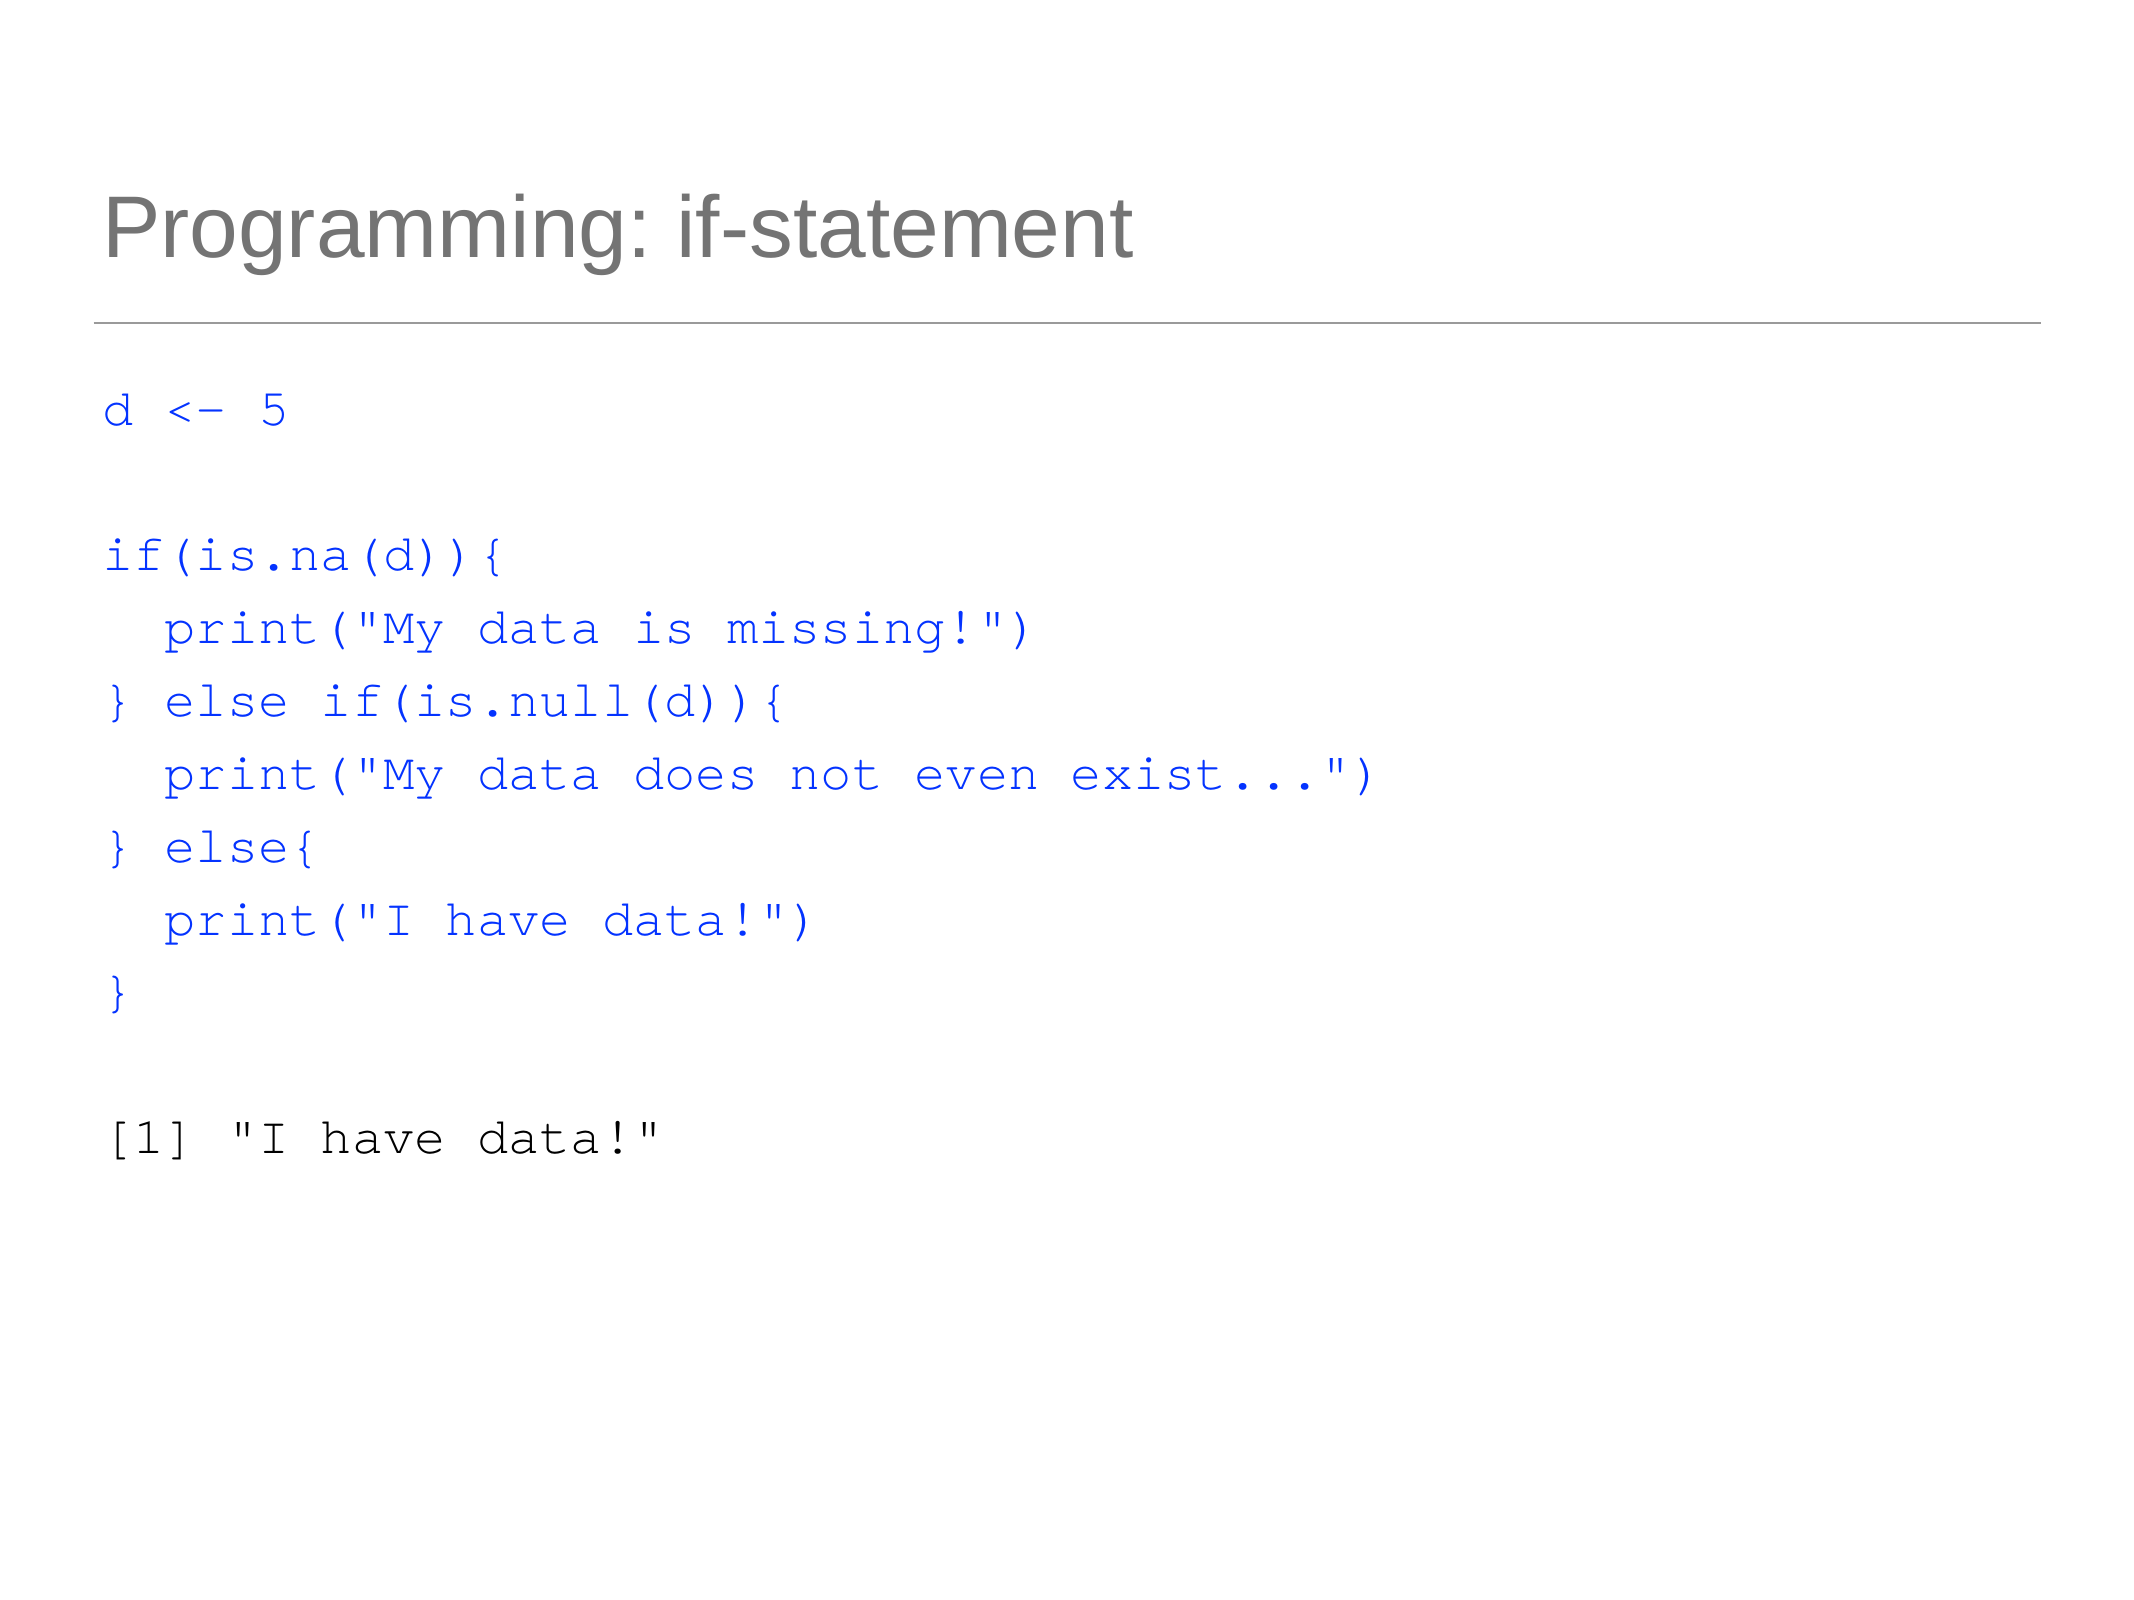

# Programming: if-statement
d <- 5

if(is.na(d)){
  print("My data is missing!")
} else if(is.null(d)){
  print("My data does not even exist...")
} else{
  print("I have data!")
}

[1] "I have data!"